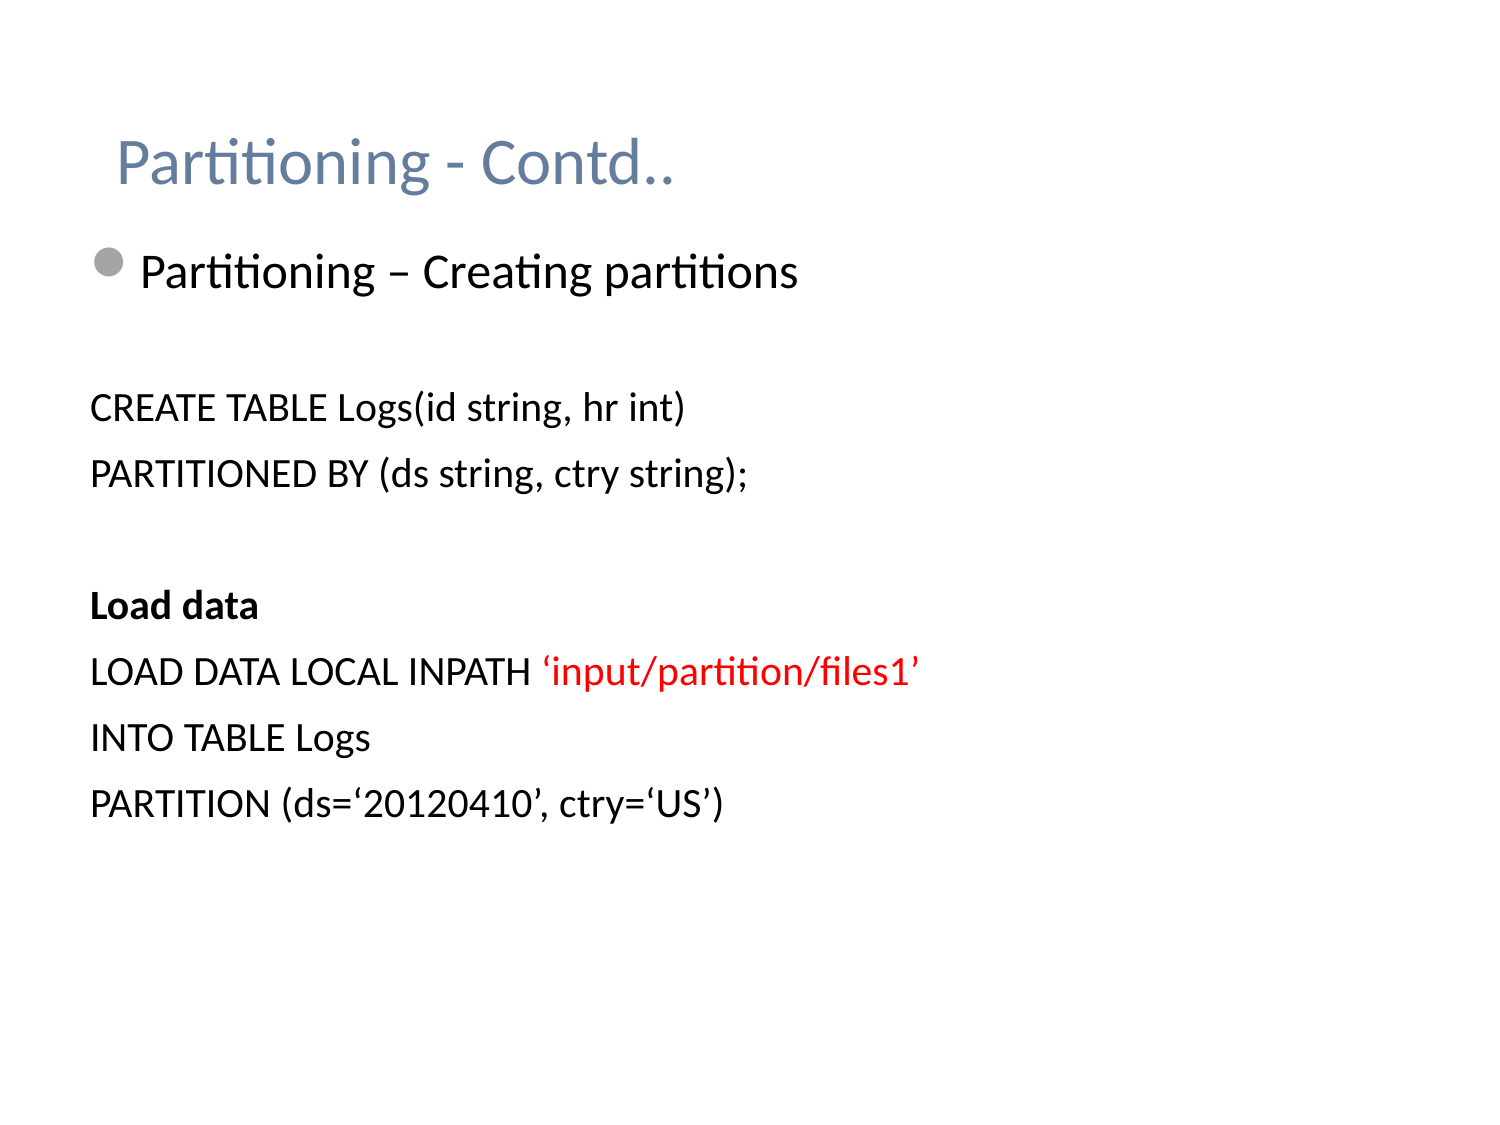

# Partitioning - Contd..
Partitioning – Creating partitions

CREATE TABLE Logs(id string, hr int)
PARTITIONED BY (ds string, ctry string);

Load data
LOAD DATA LOCAL INPATH ‘input/partition/files1’
INTO TABLE Logs
PARTITION (ds=‘20120410’, ctry=‘US’)